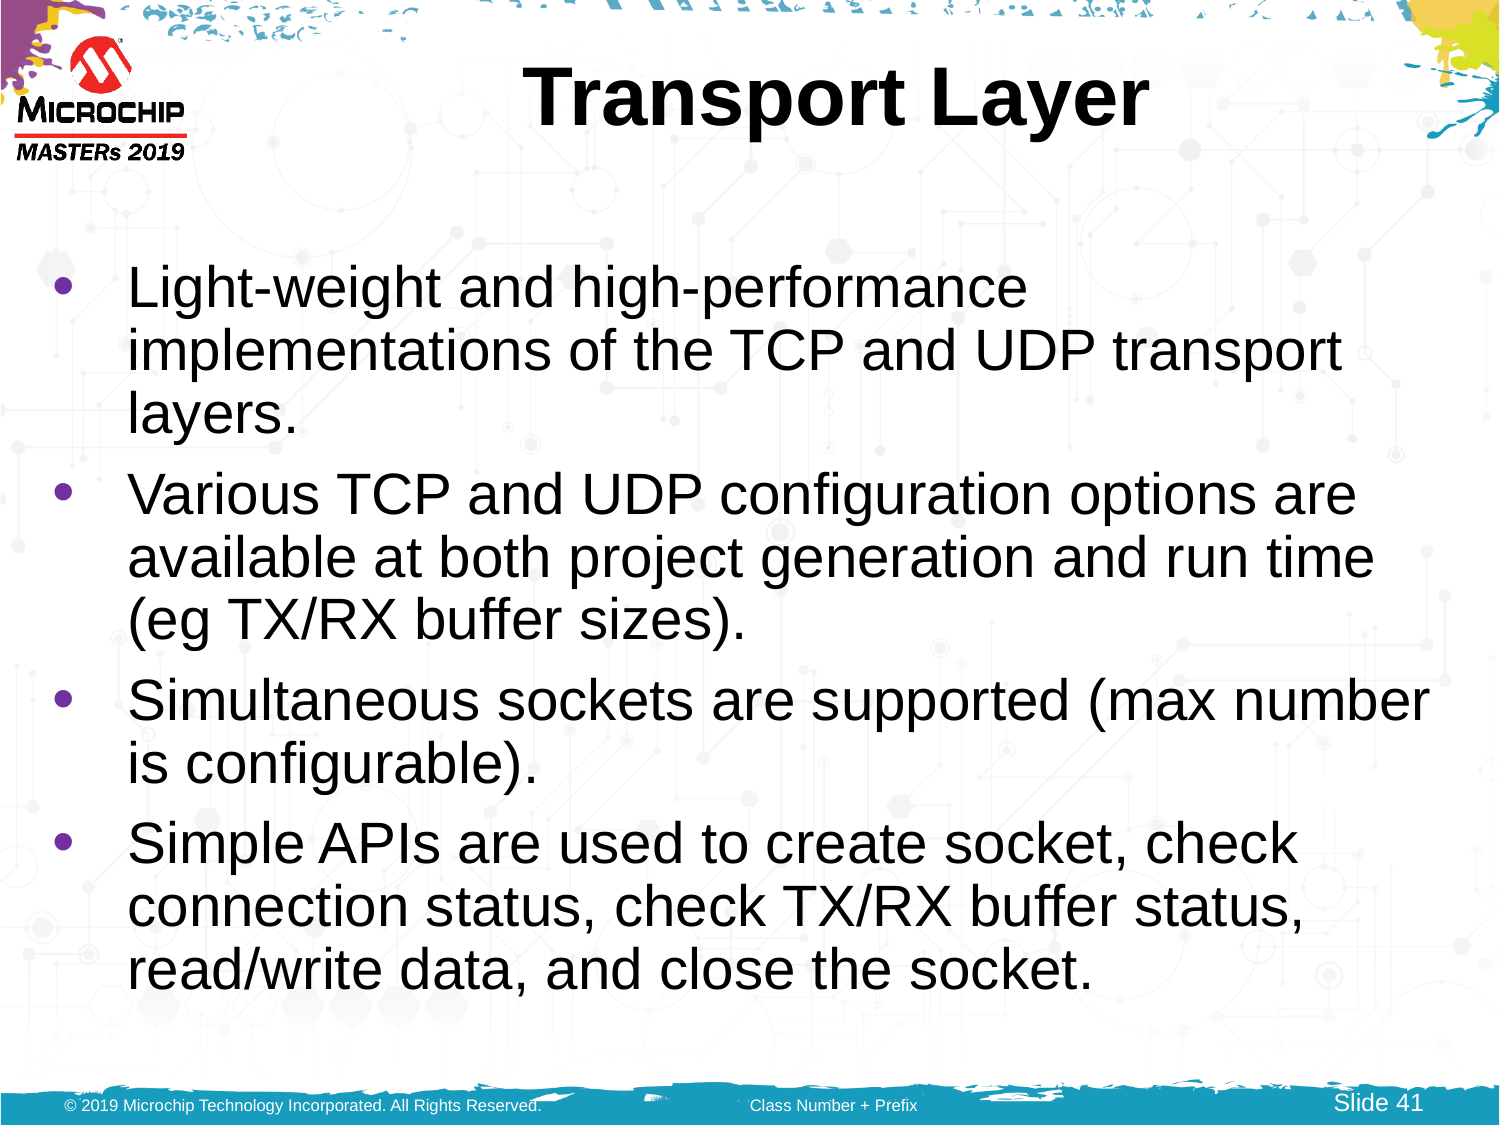

# Transport Layer
Light-weight and high-performance implementations of the TCP and UDP transport layers.
Various TCP and UDP configuration options are available at both project generation and run time (eg TX/RX buffer sizes).
Simultaneous sockets are supported (max number is configurable).
Simple APIs are used to create socket, check connection status, check TX/RX buffer status, read/write data, and close the socket.